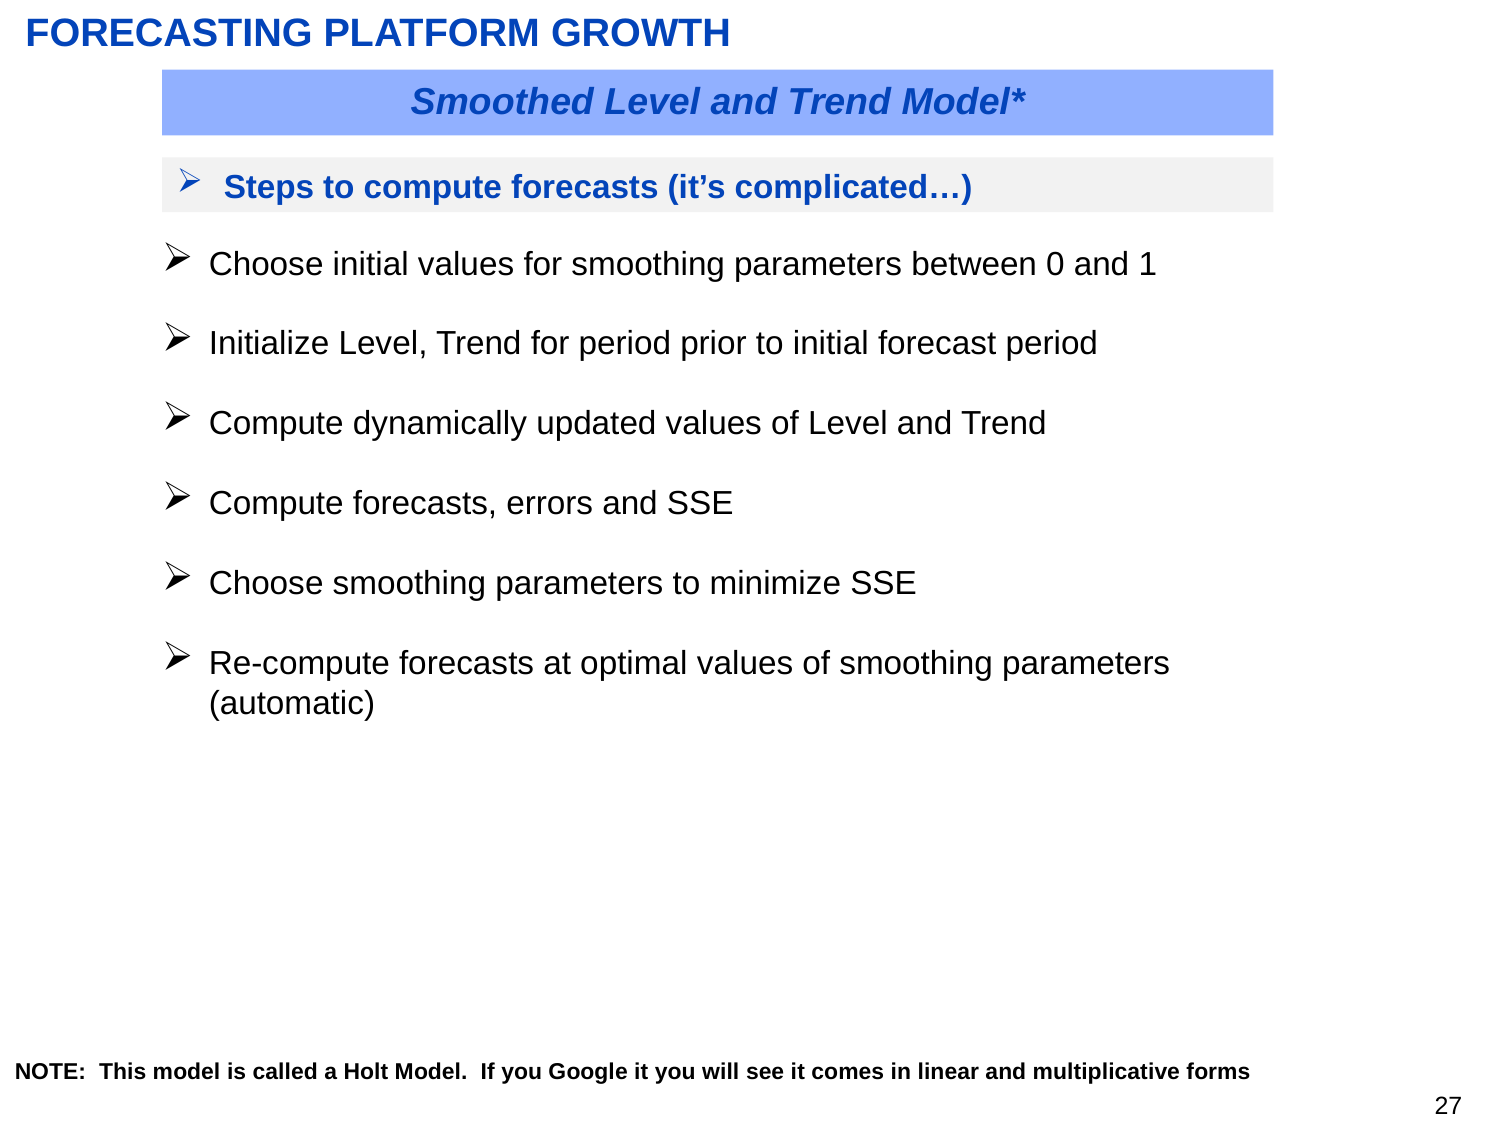

# FORECASTING PLATFORM GROWTH
Smoothed Level and Trend Model*

Steps to compute forecasts (it’s complicated…)
Choose initial values for smoothing parameters between 0 and 1

Initialize Level, Trend for period prior to initial forecast period

Compute dynamically updated values of Level and Trend

Compute forecasts, errors and SSE

Choose smoothing parameters to minimize SSE

Re-compute forecasts at optimal values of smoothing parameters (automatic)

NOTE:  This model is called a Holt Model.  If you Google it you will see it comes in linear and multiplicative forms
27